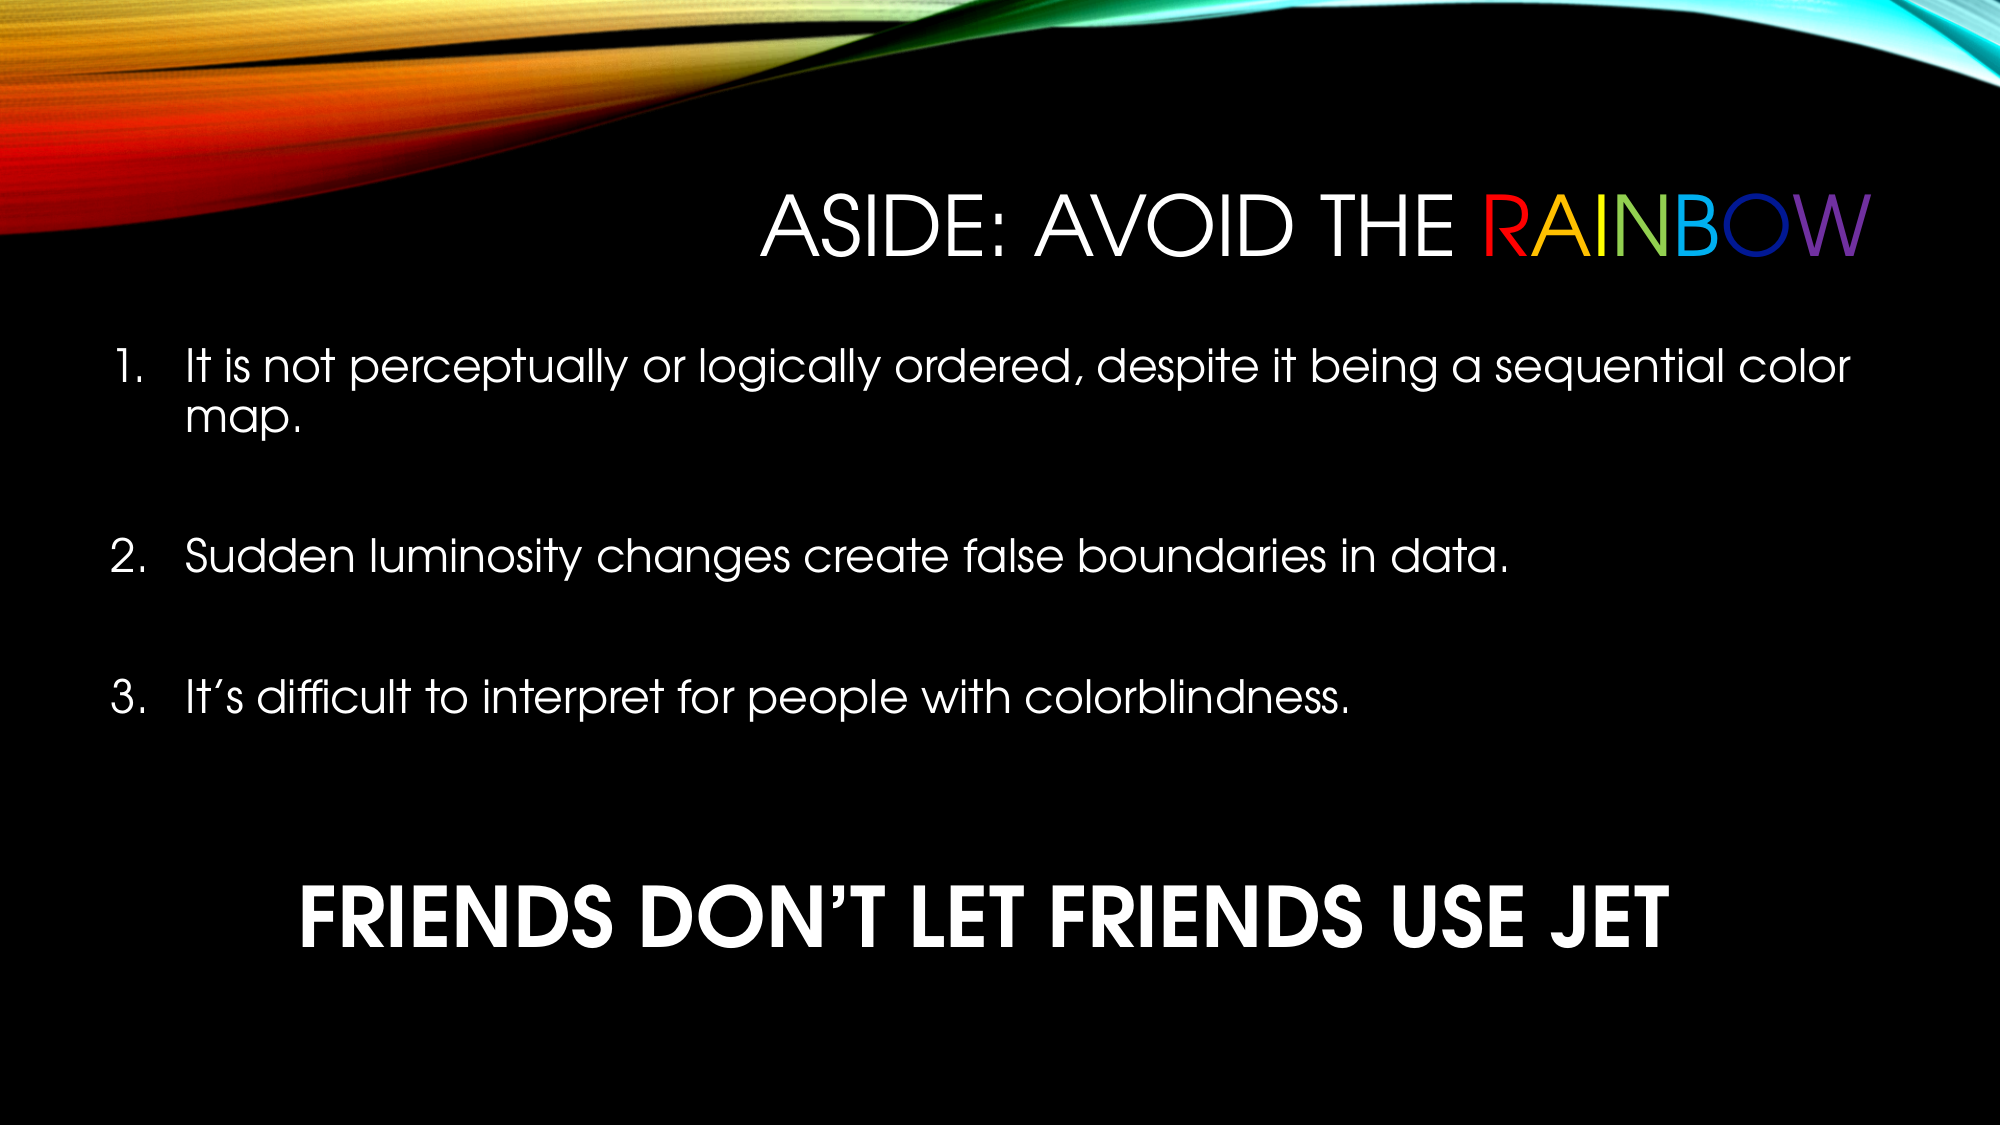

# Aside: avoid the rainbow
It is not perceptually or logically ordered, despite it being a sequential color map.

Sudden luminosity changes create false boundaries in data.

It’s difficult to interpret for people with colorblindness.
FRIENDS DON’T LET FRIENDS USE JET